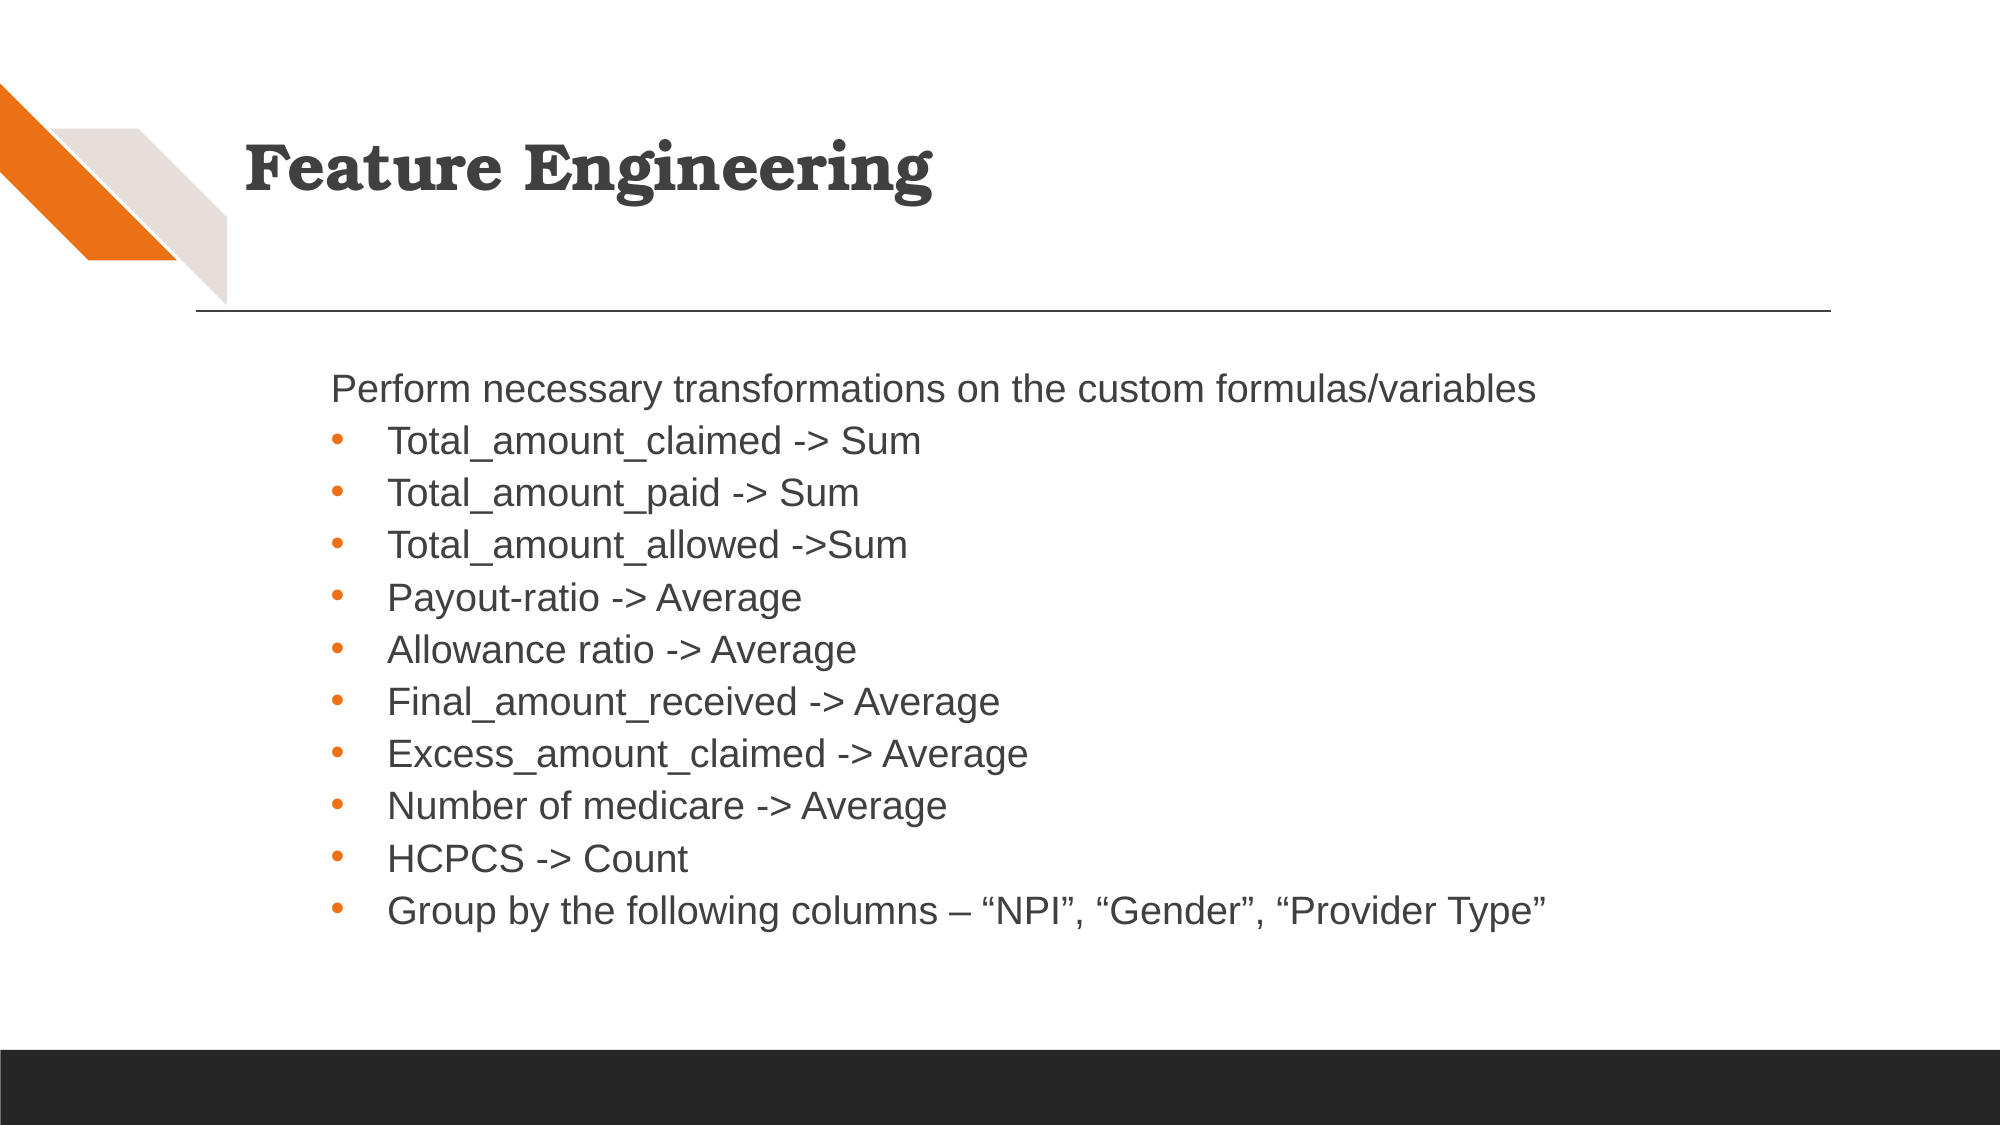

# Feature Engineering
Perform necessary transformations on the custom formulas/variables
Total_amount_claimed -> Sum
Total_amount_paid -> Sum
Total_amount_allowed ->Sum
Payout-ratio -> Average
Allowance ratio -> Average
Final_amount_received -> Average
Excess_amount_claimed -> Average
Number of medicare -> Average
HCPCS -> Count
Group by the following columns – “NPI”, “Gender”, “Provider Type”